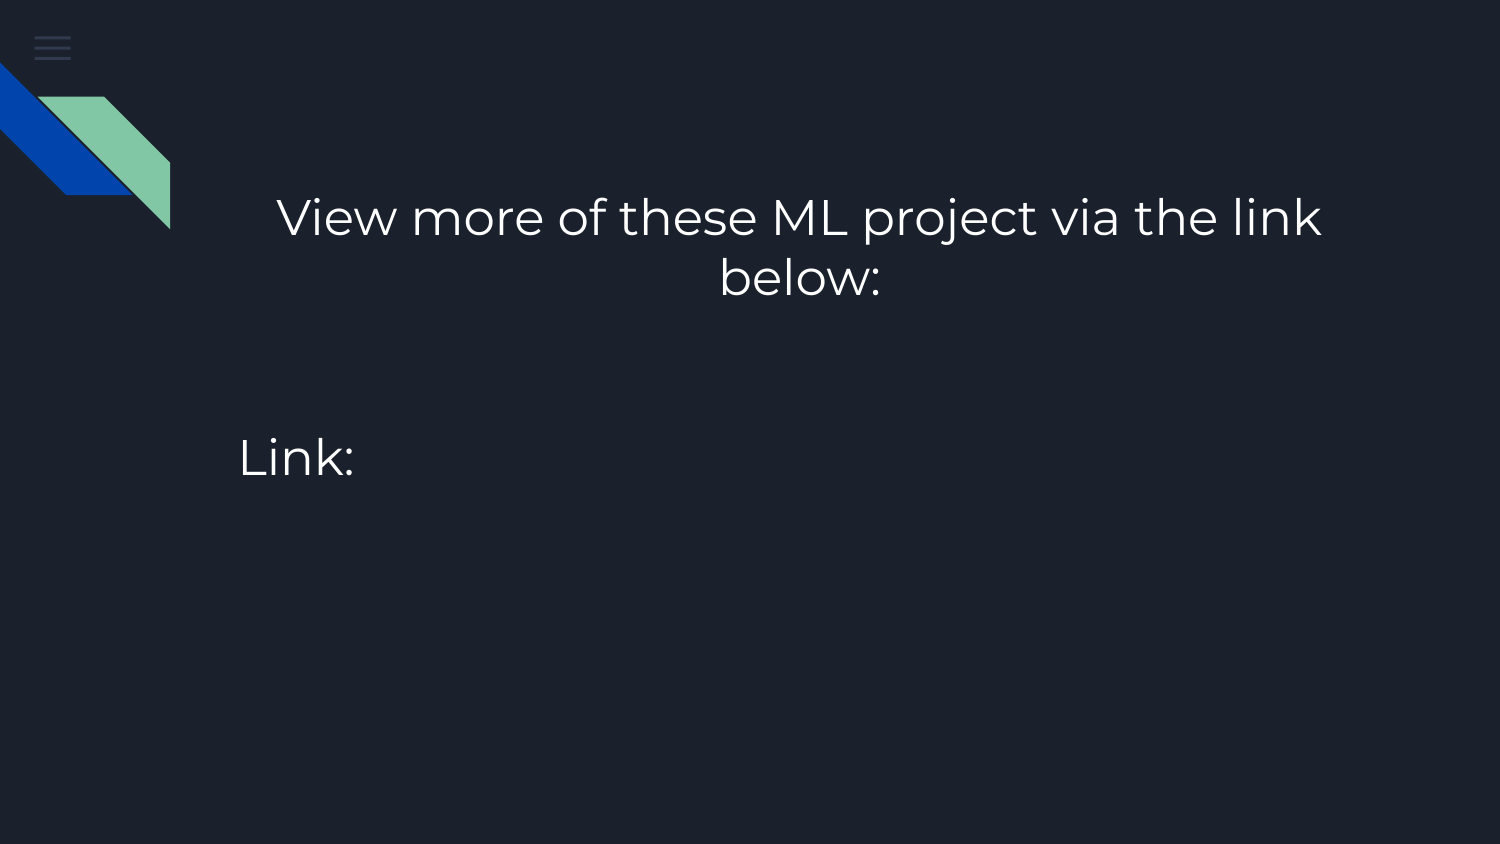

# View more of these ML project via the link below:

Link: